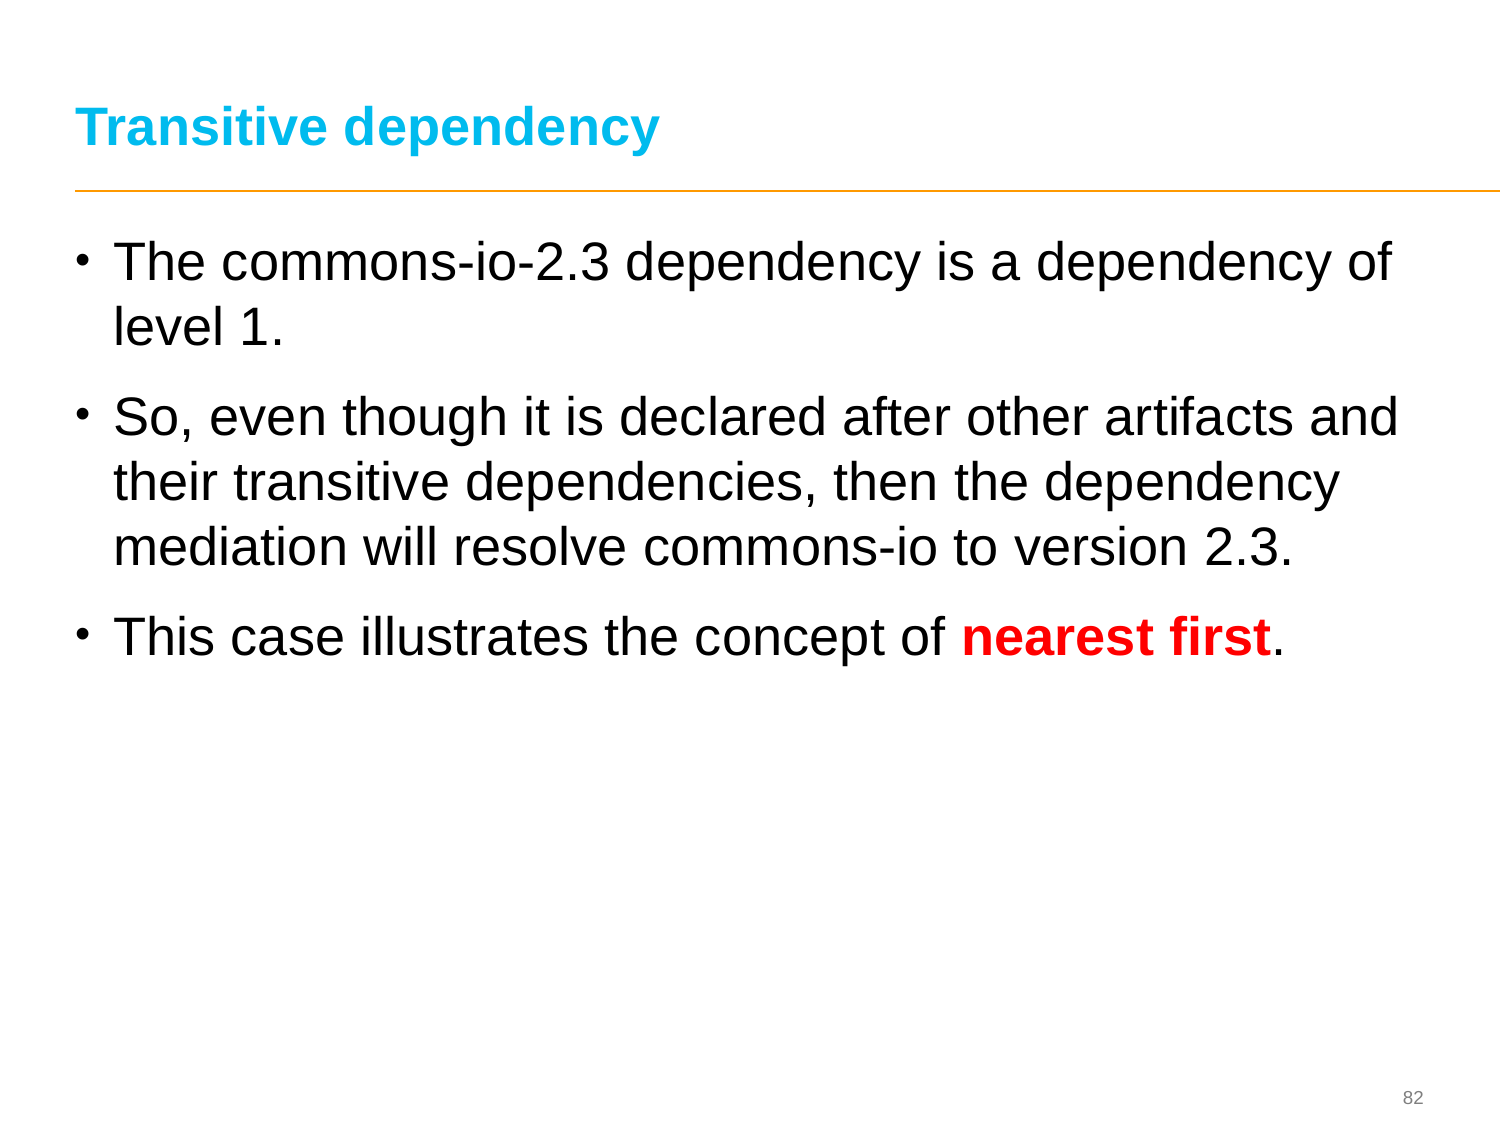

# Transitive dependency
The commons-io-2.3 dependency is a dependency of level 1.
So, even though it is declared after other artifacts and their transitive dependencies, then the dependency mediation will resolve commons-io to version 2.3.
This case illustrates the concept of nearest first.